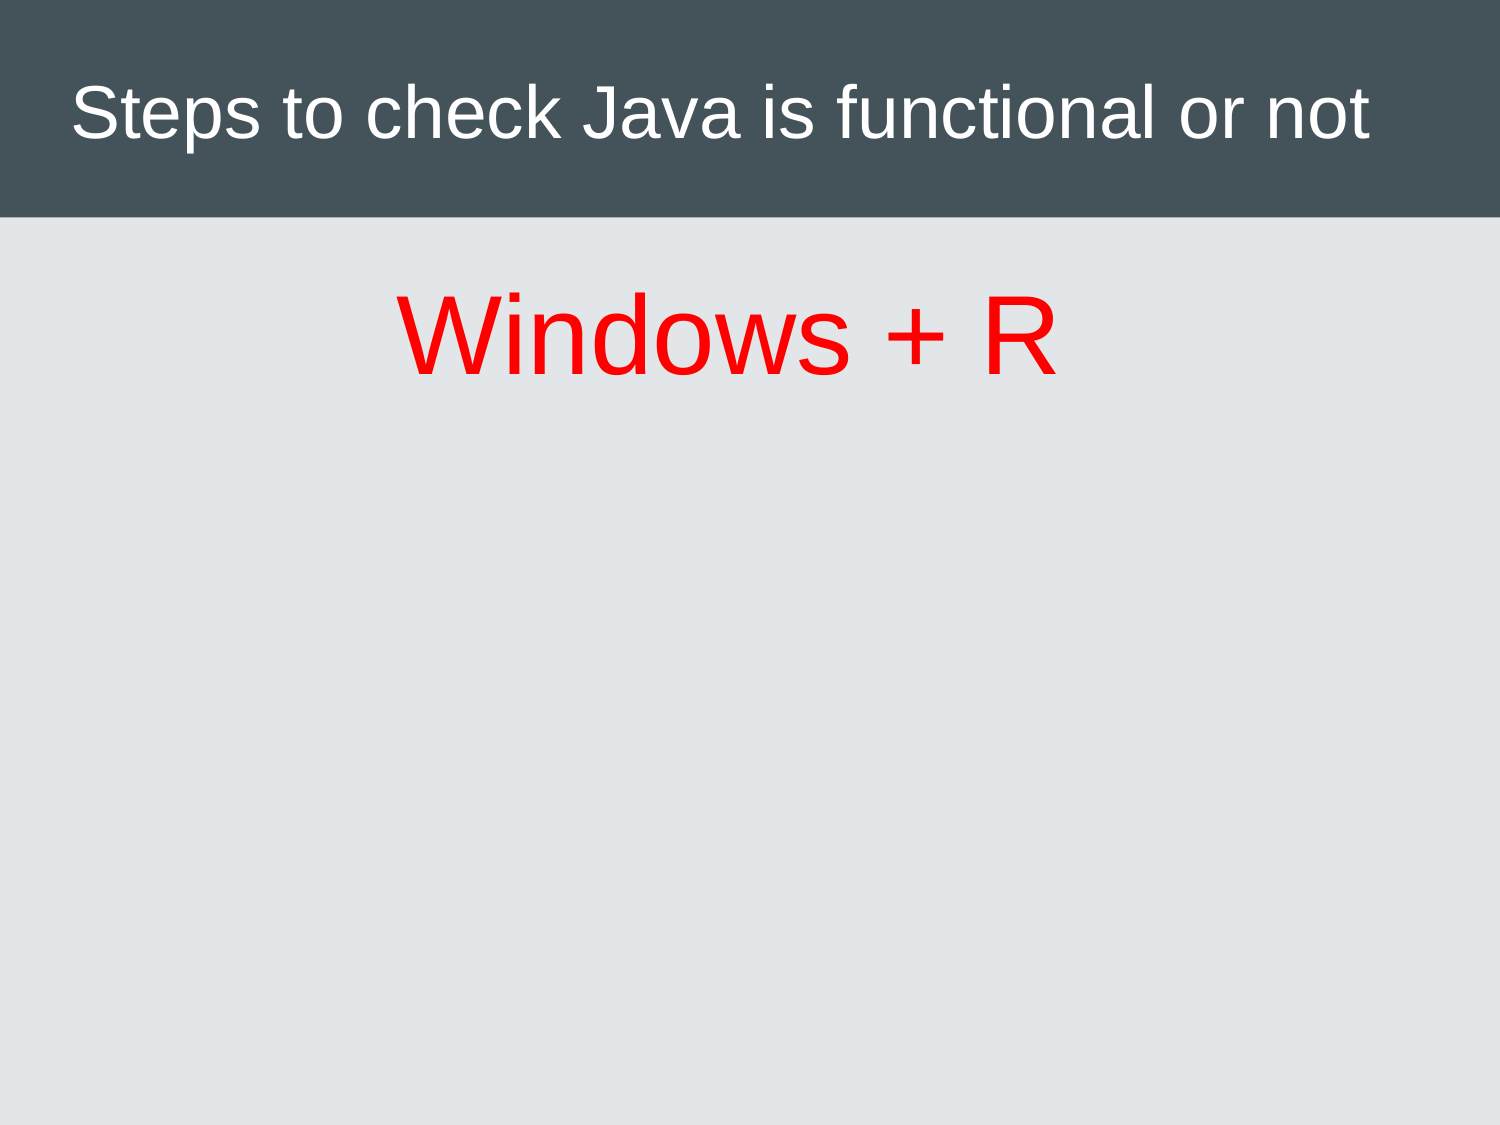

# Steps to check Java is functional or not
 Windows + R